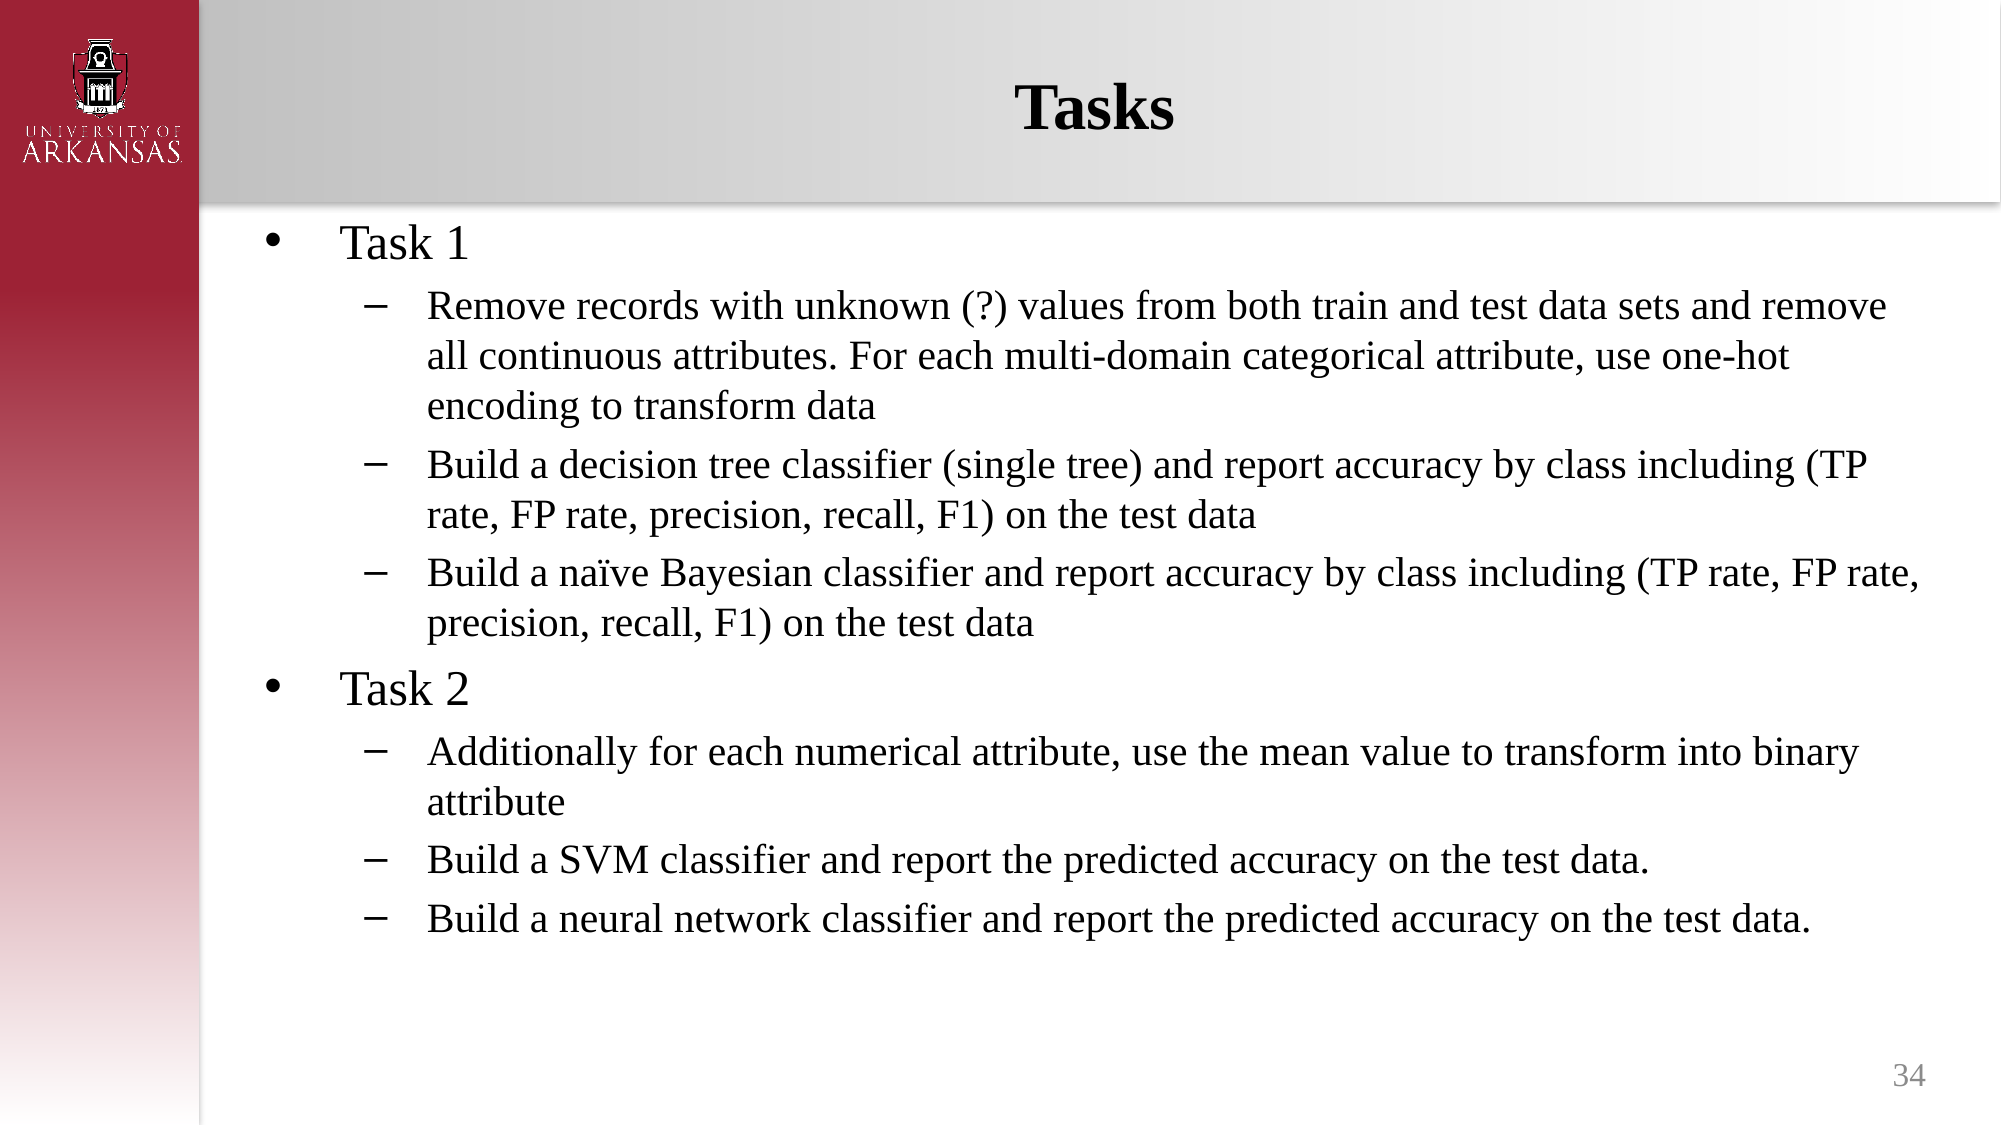

# Tasks
Task 1
Remove records with unknown (?) values from both train and test data sets and remove all continuous attributes. For each multi-domain categorical attribute, use one-hot encoding to transform data
Build a decision tree classifier (single tree) and report accuracy by class including (TP rate, FP rate, precision, recall, F1) on the test data
Build a naïve Bayesian classifier and report accuracy by class including (TP rate, FP rate, precision, recall, F1) on the test data
Task 2
Additionally for each numerical attribute, use the mean value to transform into binary attribute
Build a SVM classifier and report the predicted accuracy on the test data.
Build a neural network classifier and report the predicted accuracy on the test data.
34